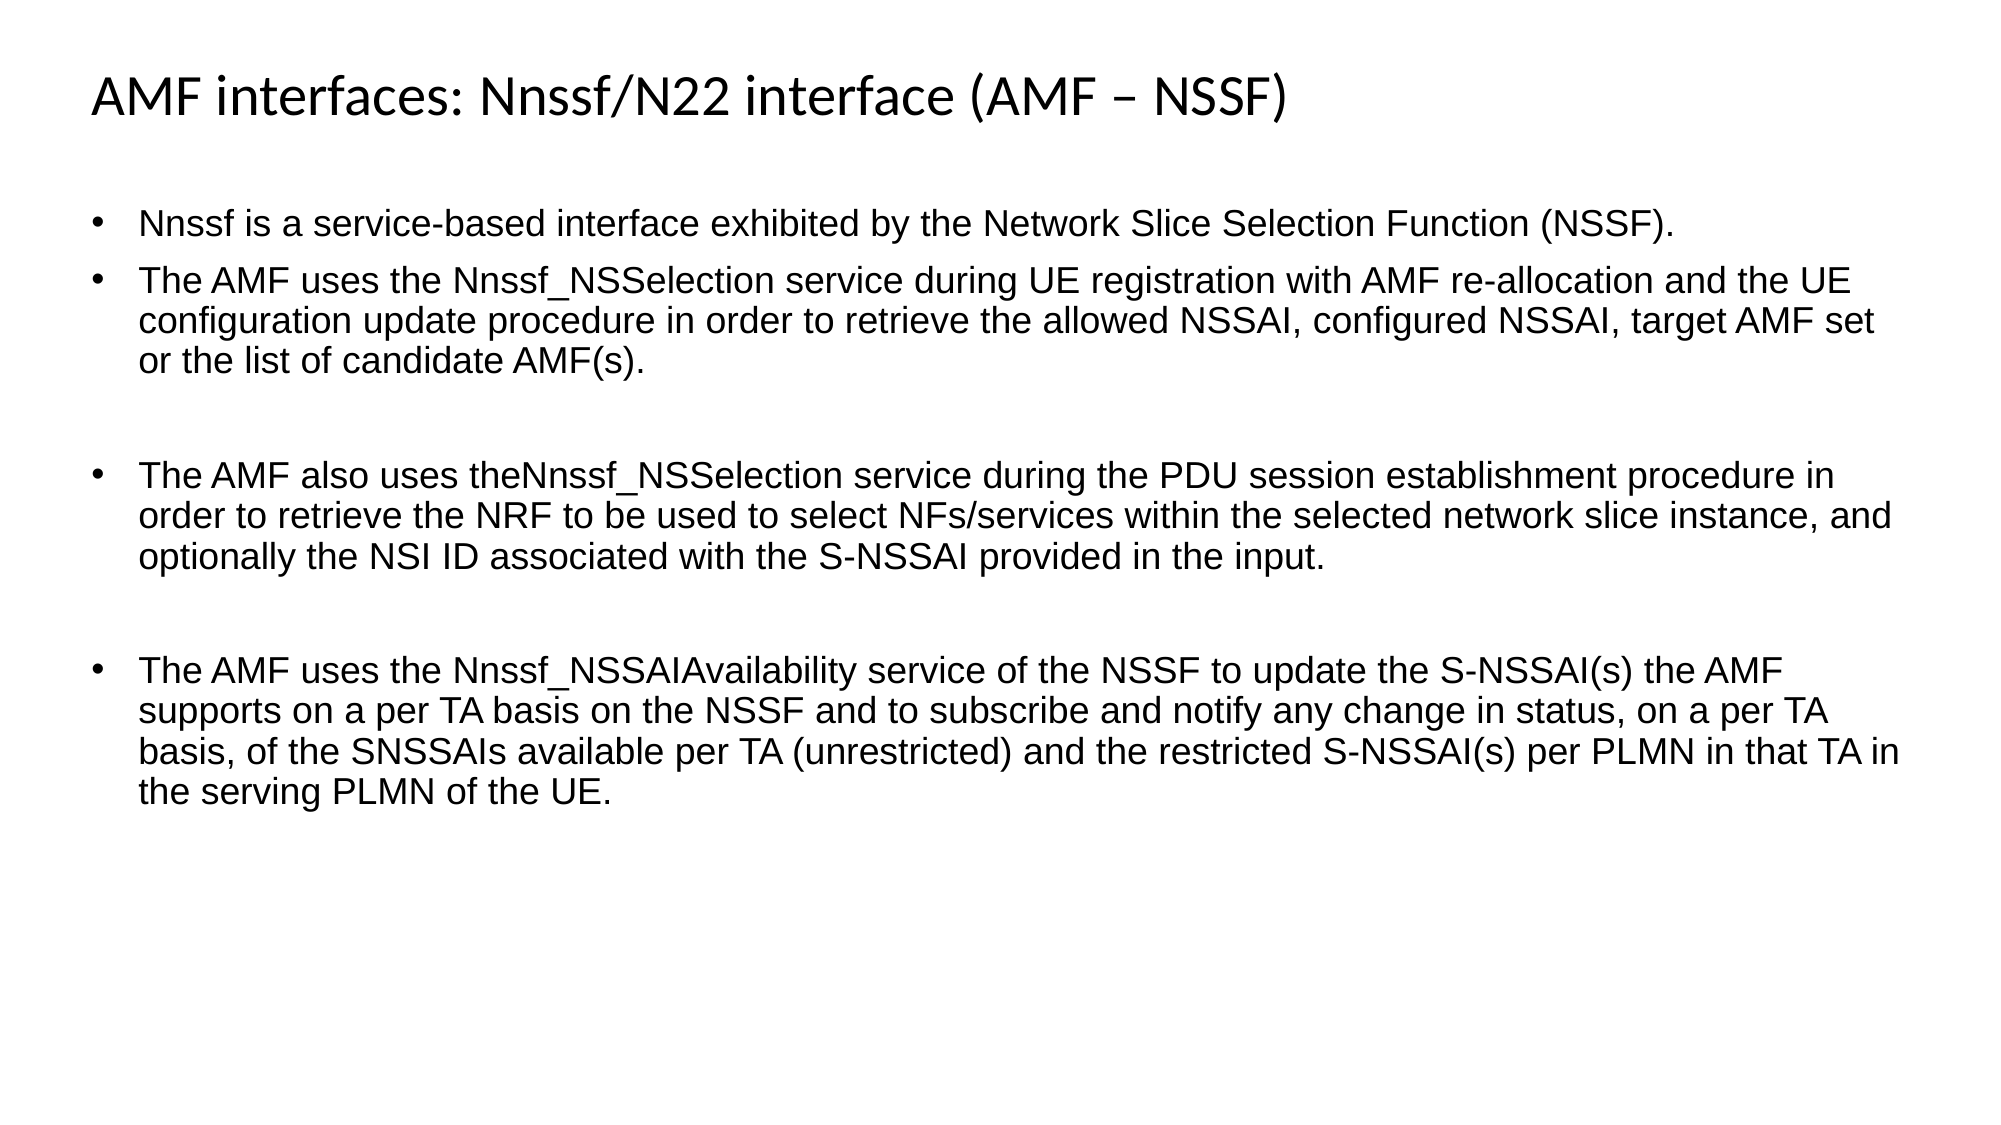

# AMF interfaces: Nnssf/N22 interface (AMF – NSSF)
Nnssf is a service-based interface exhibited by the Network Slice Selection Function (NSSF).
The AMF uses the Nnssf_NSSelection service during UE registration with AMF re-allocation and the UE configuration update procedure in order to retrieve the allowed NSSAI, configured NSSAI, target AMF set or the list of candidate AMF(s).

The AMF also uses theNnssf_NSSelection service during the PDU session establishment procedure in order to retrieve the NRF to be used to select NFs/services within the selected network slice instance, and optionally the NSI ID associated with the S-NSSAI provided in the input.

The AMF uses the Nnssf_NSSAIAvailability service of the NSSF to update the S-NSSAI(s) the AMF supports on a per TA basis on the NSSF and to subscribe and notify any change in status, on a per TA basis, of the SNSSAIs available per TA (unrestricted) and the restricted S-NSSAI(s) per PLMN in that TA in the serving PLMN of the UE.